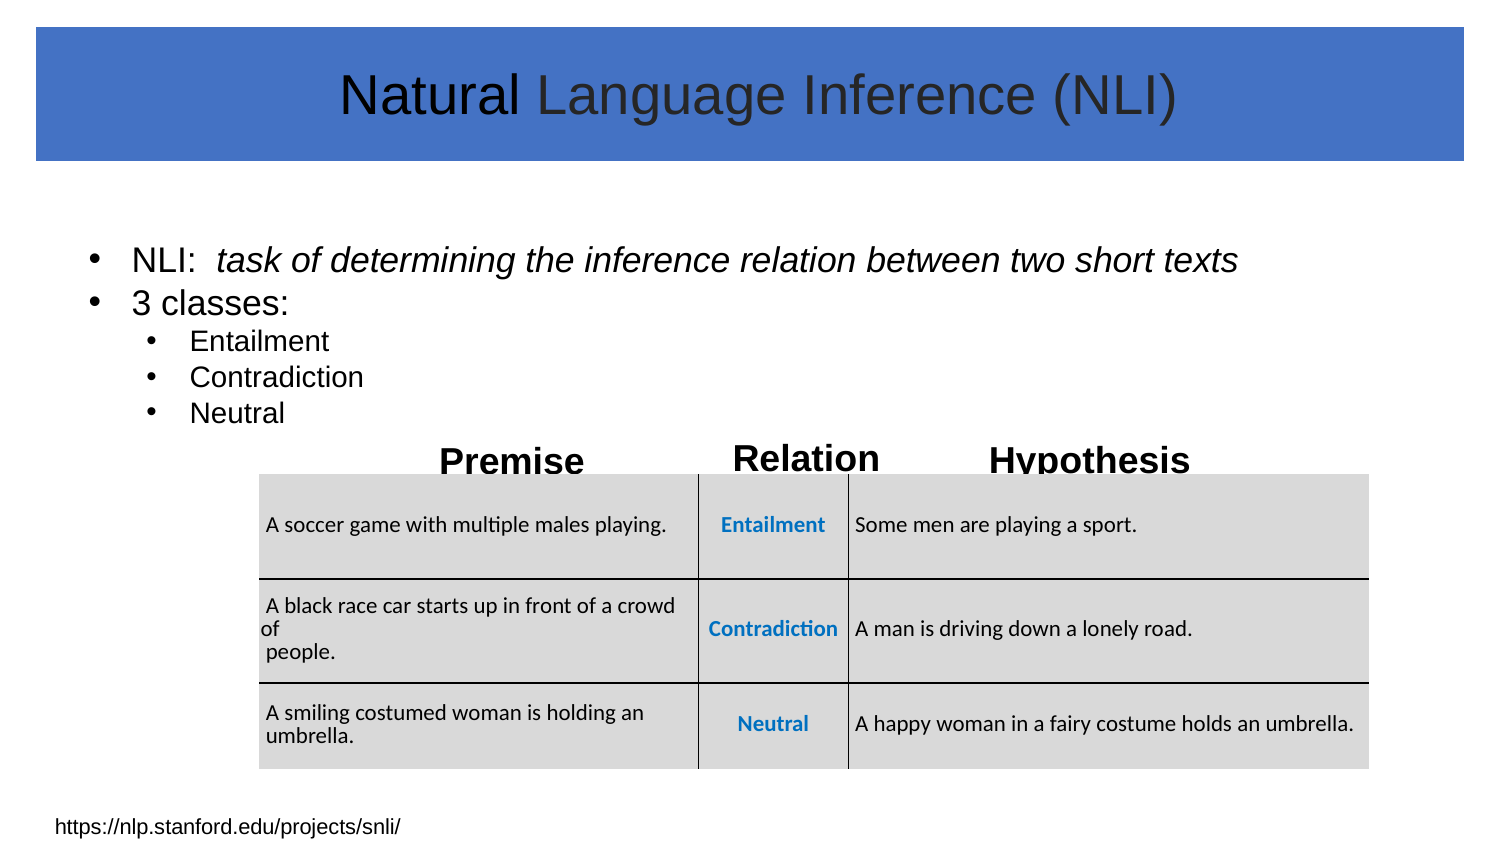

Natural Language Inference (NLI)

NLI:  task of determining the inference relation between two short texts
3 classes:
Entailment
Contradiction
Neutral
Relation
Hypothesis
Premise
| A soccer game with multiple males playing. | Entailment | Some men are playing a sport. |
| --- | --- | --- |
| A black race car starts up in front of a crowd of people. | Contradiction | A man is driving down a lonely road. |
| A smiling costumed woman is holding an umbrella. | Neutral | A happy woman in a fairy costume holds an umbrella. |
https://nlp.stanford.edu/projects/snli/